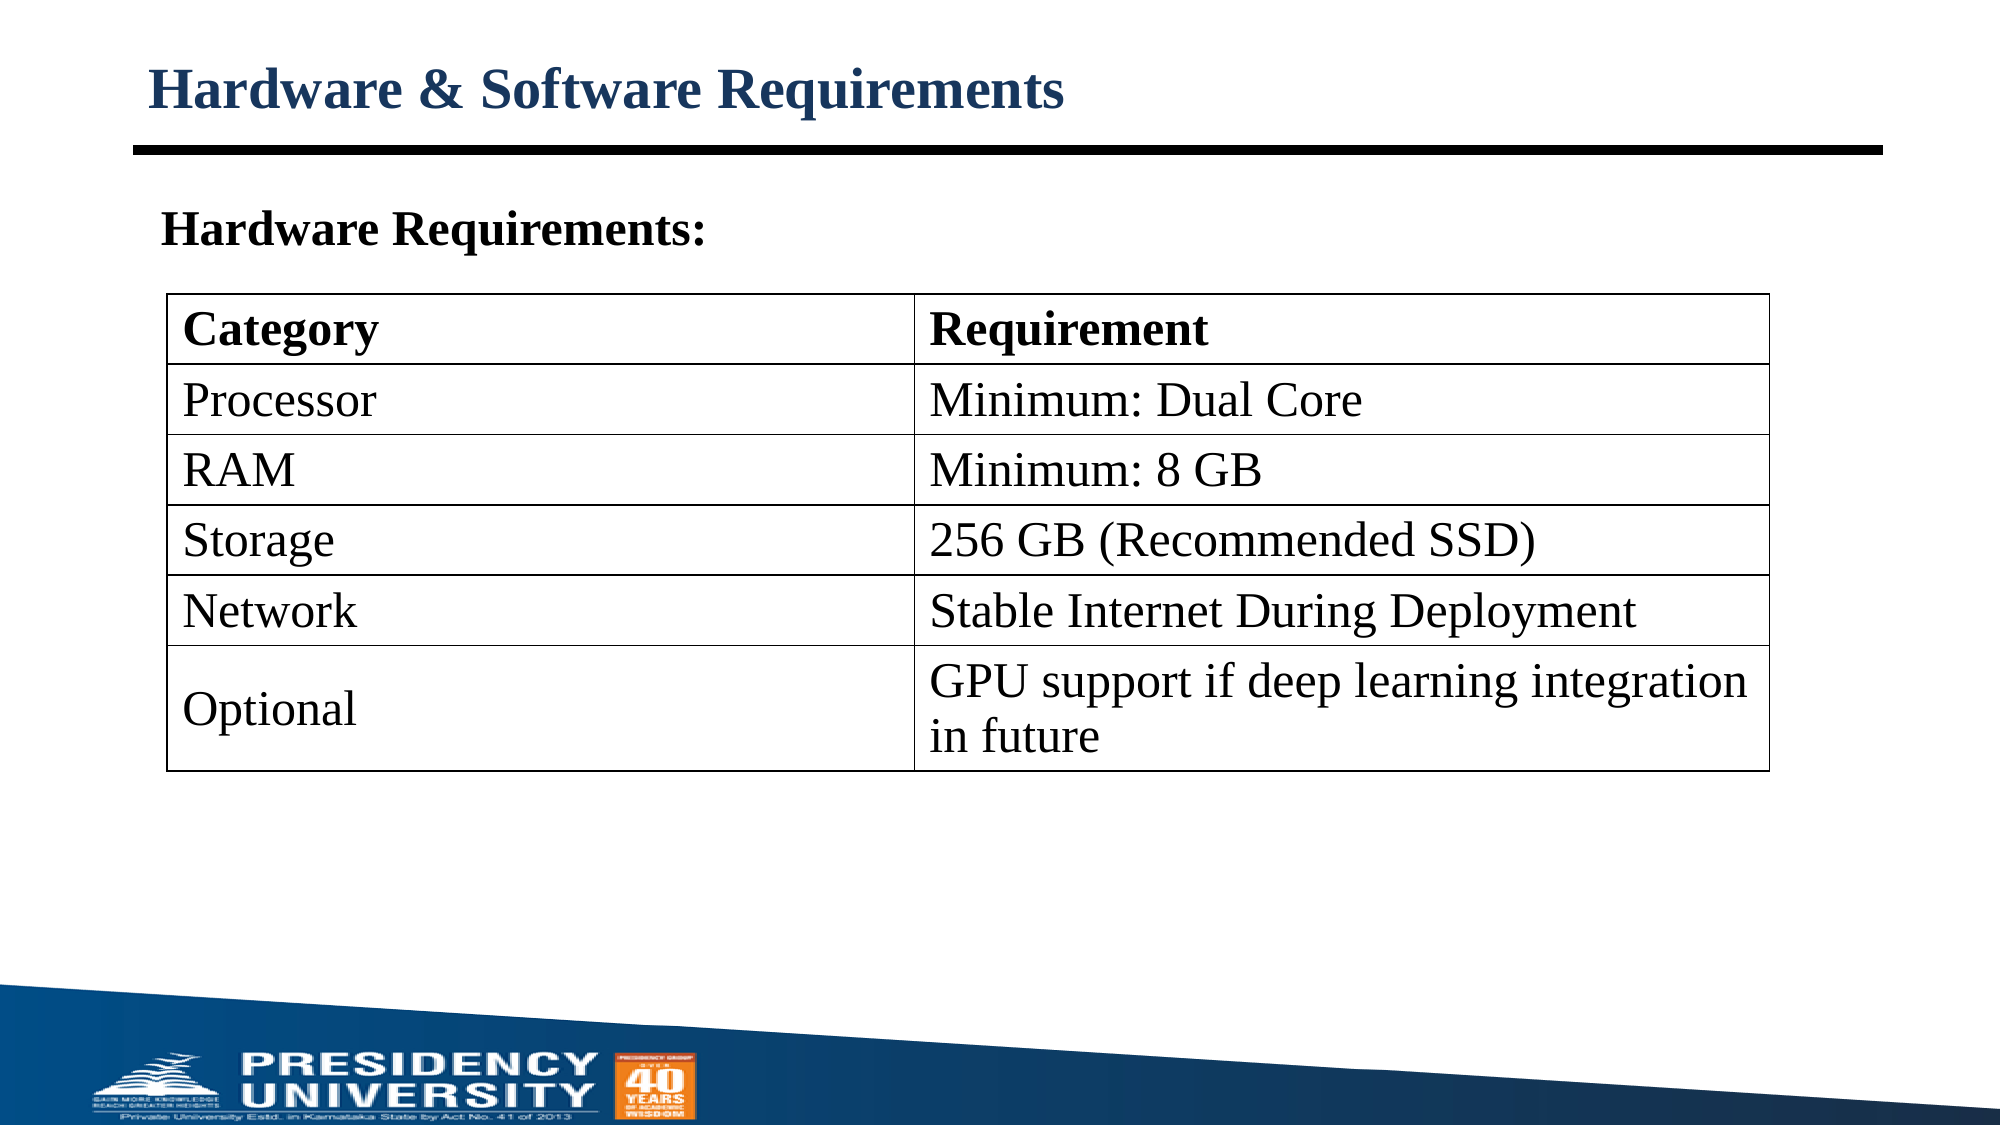

# Hardware & Software Requirements
Hardware Requirements:

| Category | Requirement |
| --- | --- |
| Processor | Minimum: Dual Core |
| RAM | Minimum: 8 GB |
| Storage | 256 GB (Recommended SSD) |
| Network | Stable Internet During Deployment |
| Optional | GPU support if deep learning integration in future |